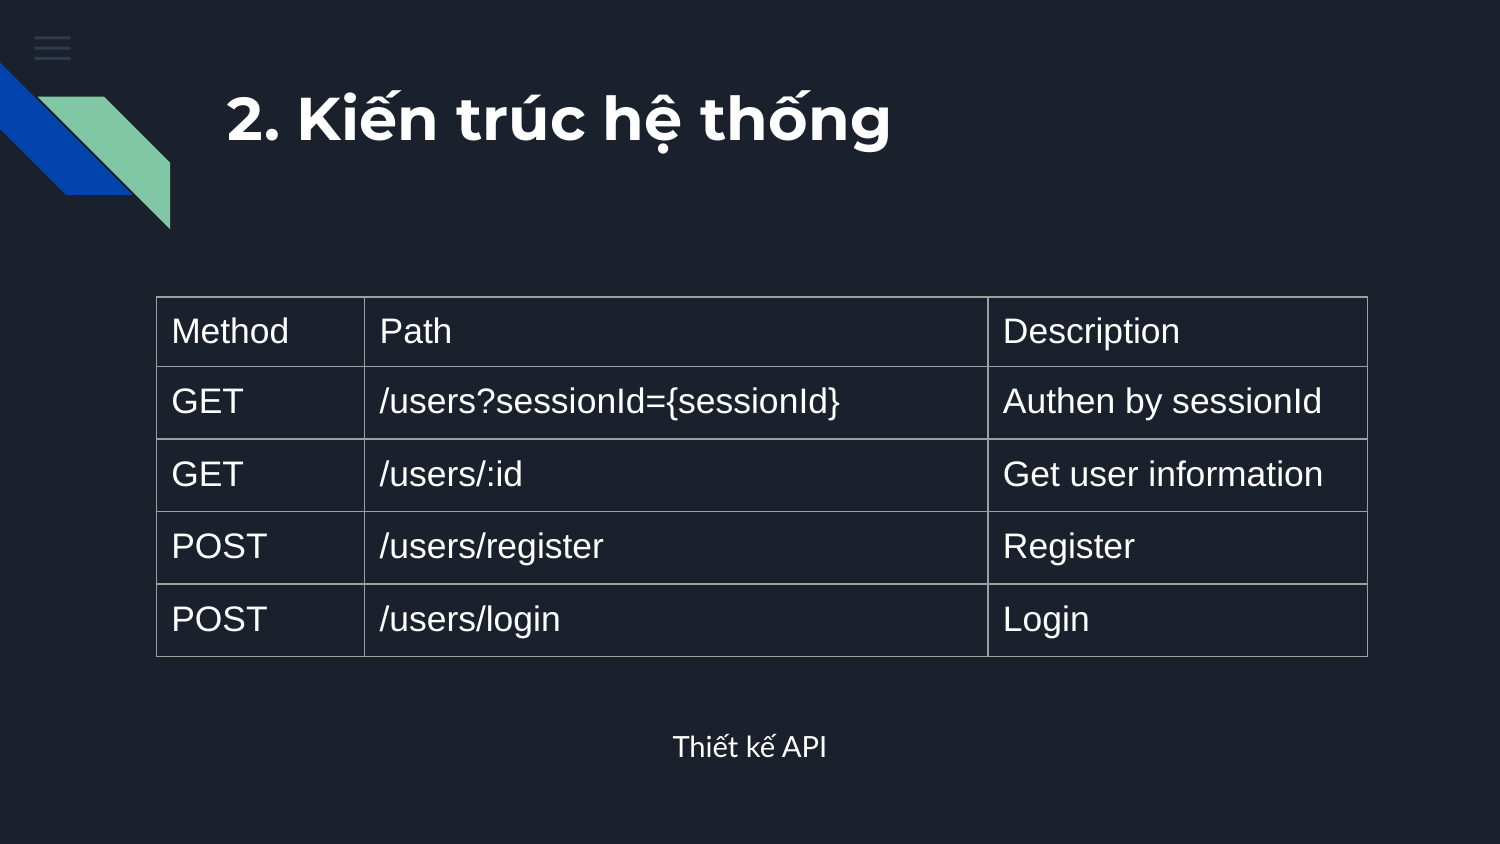

# 2. Kiến trúc hệ thống
| Method | Path | Description |
| --- | --- | --- |
| GET | /users?sessionId={sessionId} | Authen by sessionId |
| GET | /users/:id | Get user information |
| POST | /users/register | Register |
| POST | /users/login | Login |
Thiết kế API